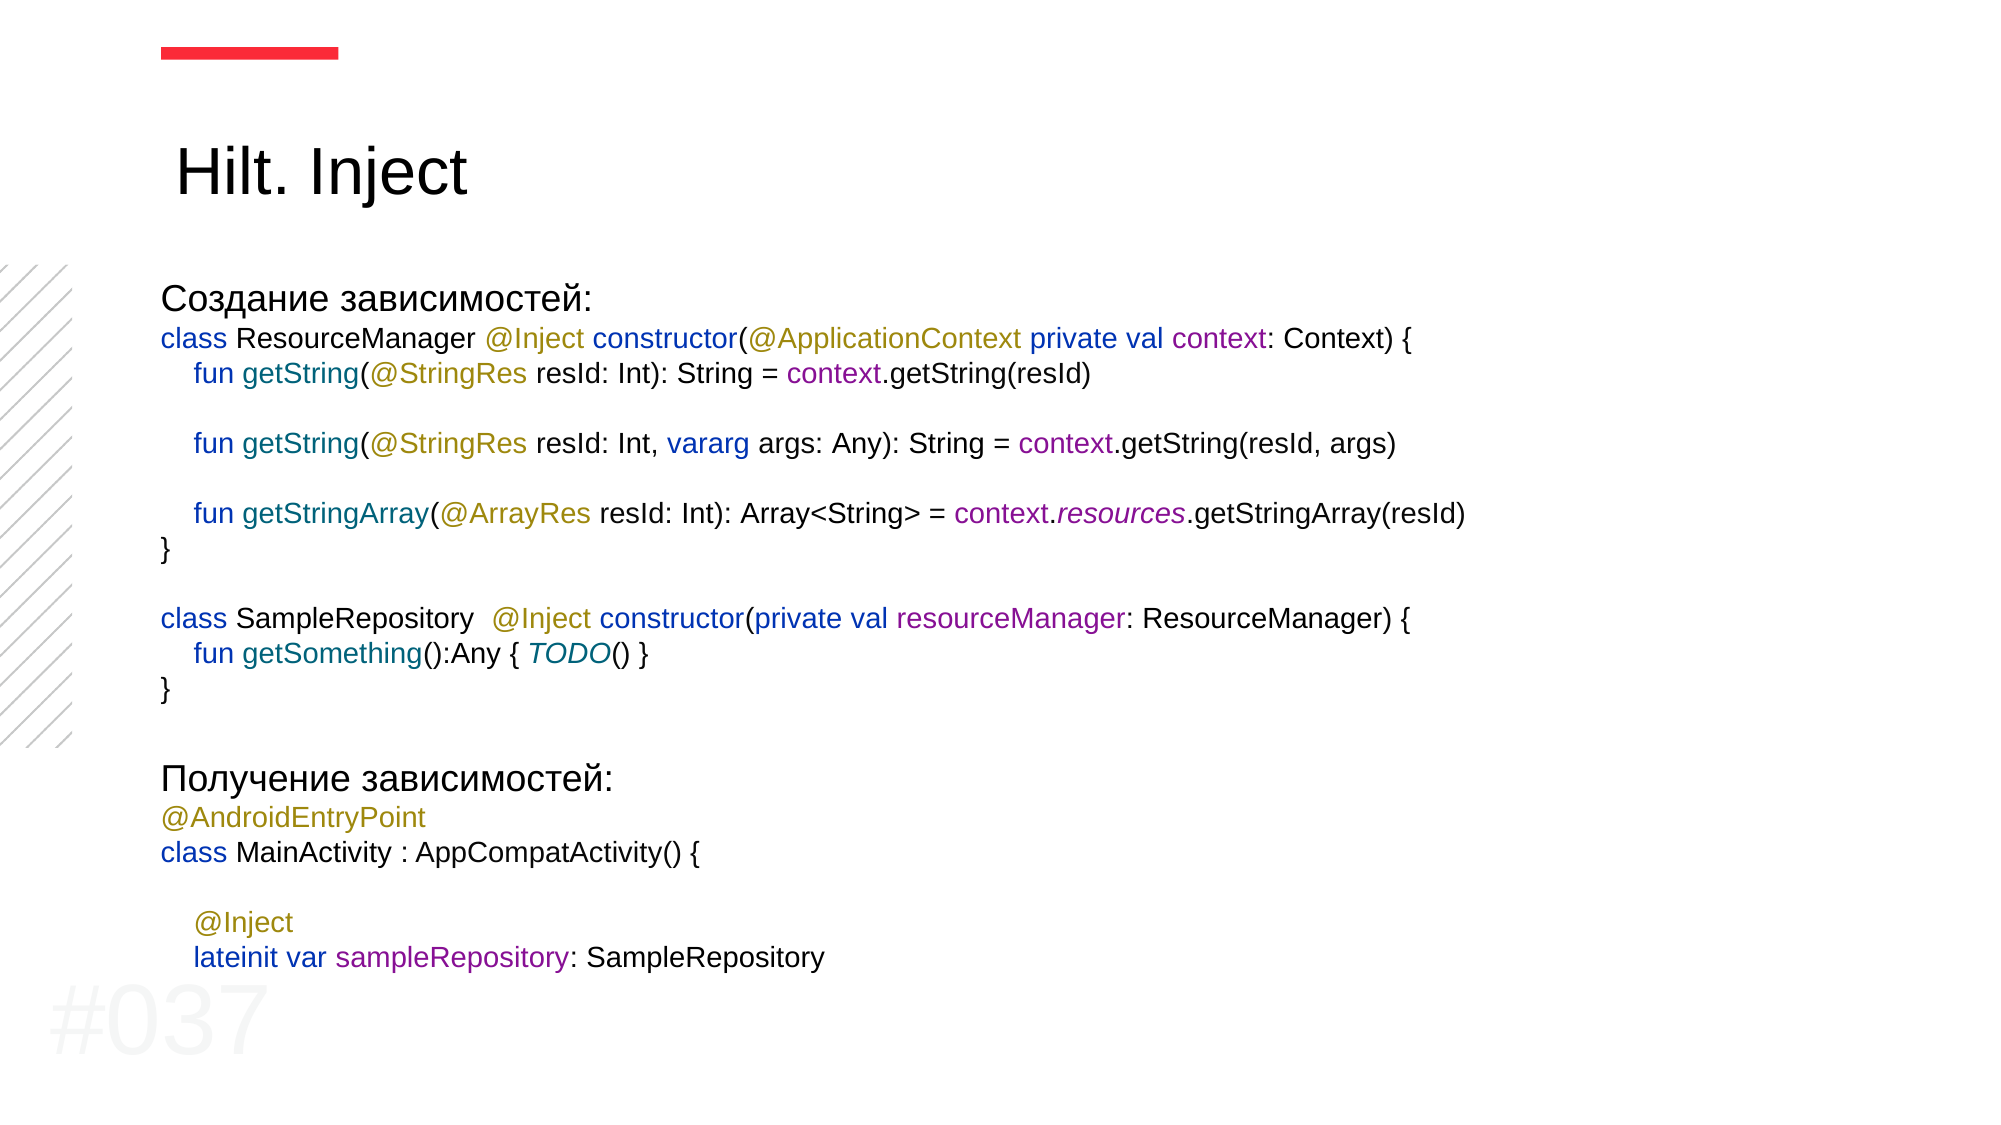

Hilt. Inject
Создание зависимостей:
class ResourceManager @Inject constructor(@ApplicationContext private val context: Context) {
    fun getString(@StringRes resId: Int): String = context.getString(resId)
    fun getString(@StringRes resId: Int, vararg args: Any): String = context.getString(resId, args)
    fun getStringArray(@ArrayRes resId: Int): Array<String> = context.resources.getStringArray(resId)
}
class SampleRepository  @Inject constructor(private val resourceManager: ResourceManager) {
    fun getSomething():Any { TODO() }
}
Получение зависимостей:
@AndroidEntryPoint
class MainActivity : AppCompatActivity() {
    @Inject
    lateinit var sampleRepository: SampleRepository
#037